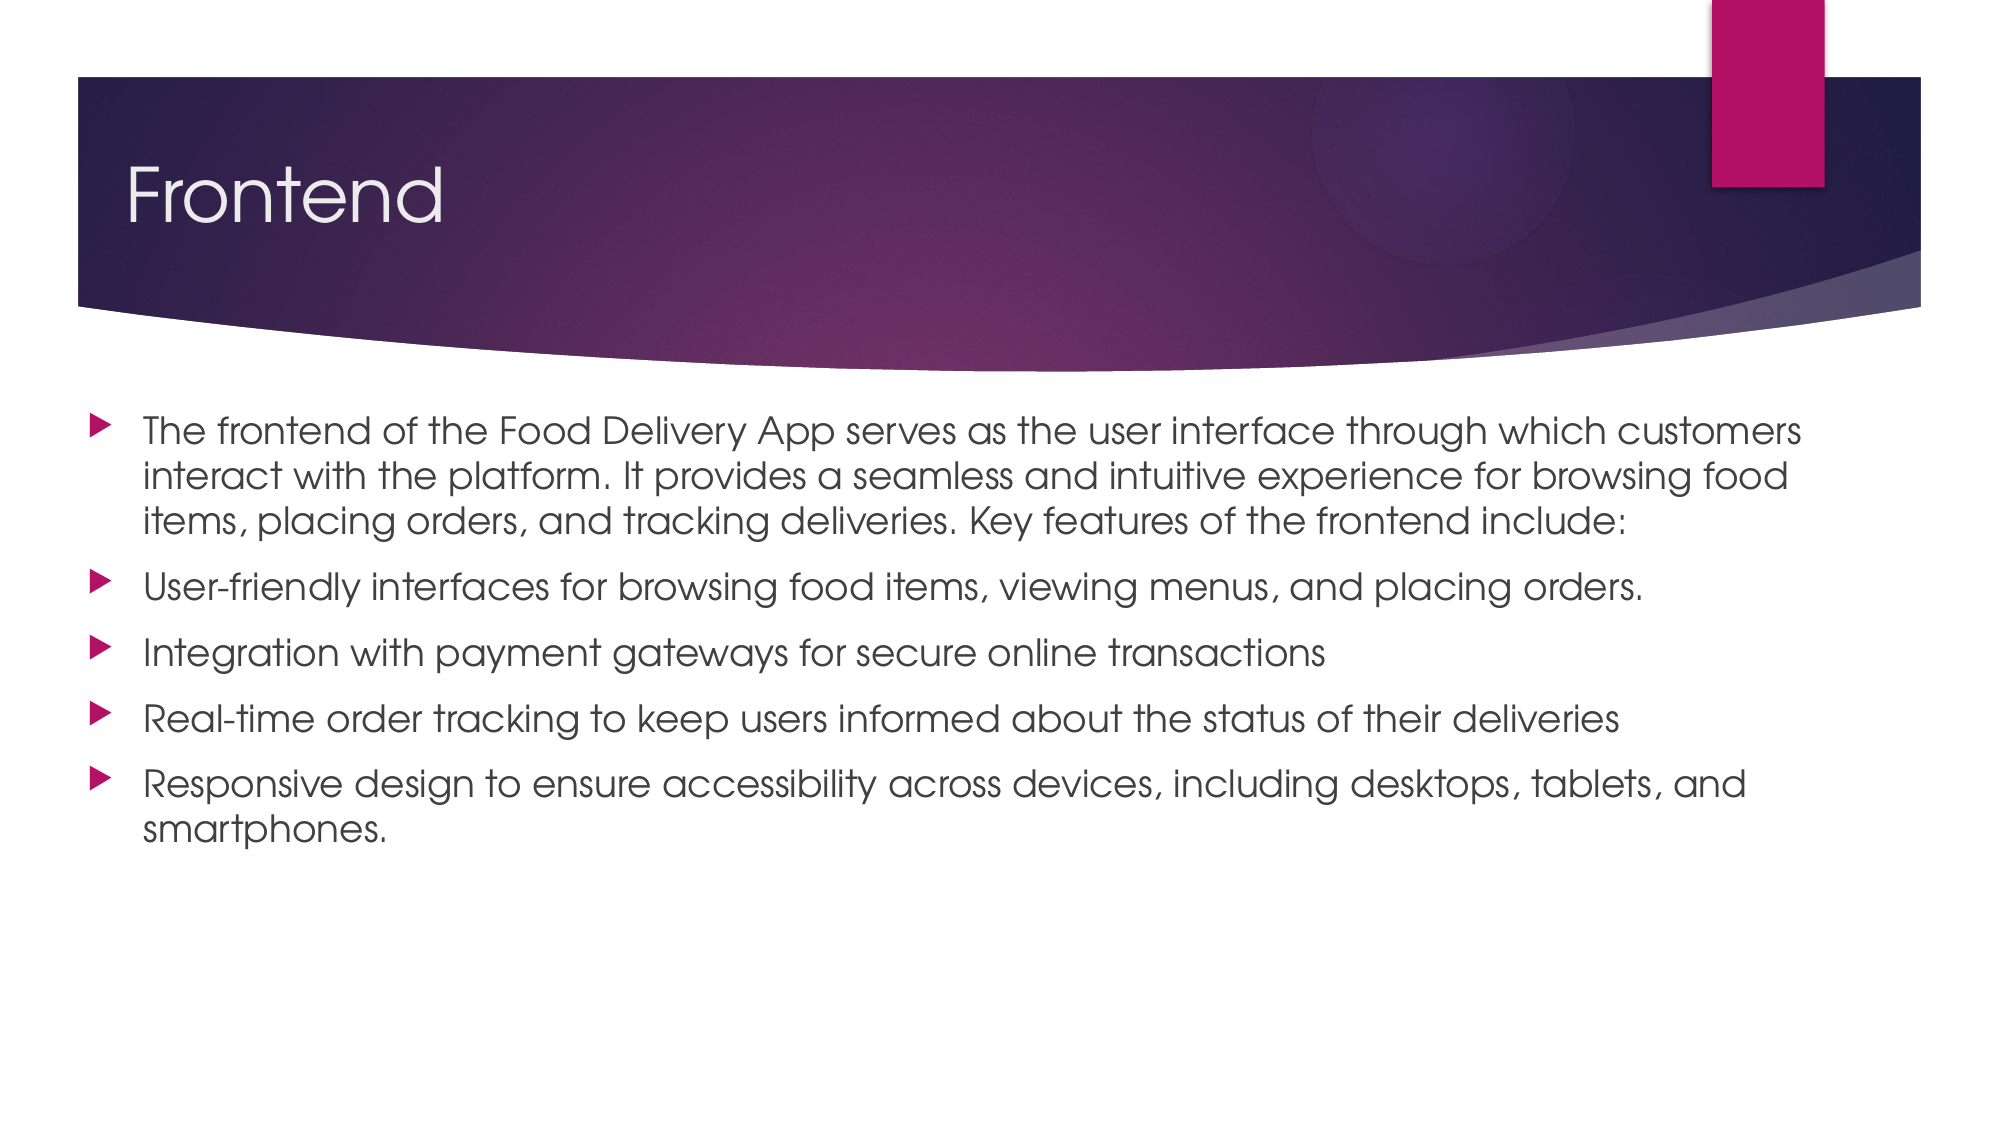

# Frontend
The frontend of the Food Delivery App serves as the user interface through which customers interact with the platform. It provides a seamless and intuitive experience for browsing food items, placing orders, and tracking deliveries. Key features of the frontend include:
User-friendly interfaces for browsing food items, viewing menus, and placing orders.
Integration with payment gateways for secure online transactions
Real-time order tracking to keep users informed about the status of their deliveries
Responsive design to ensure accessibility across devices, including desktops, tablets, and smartphones.